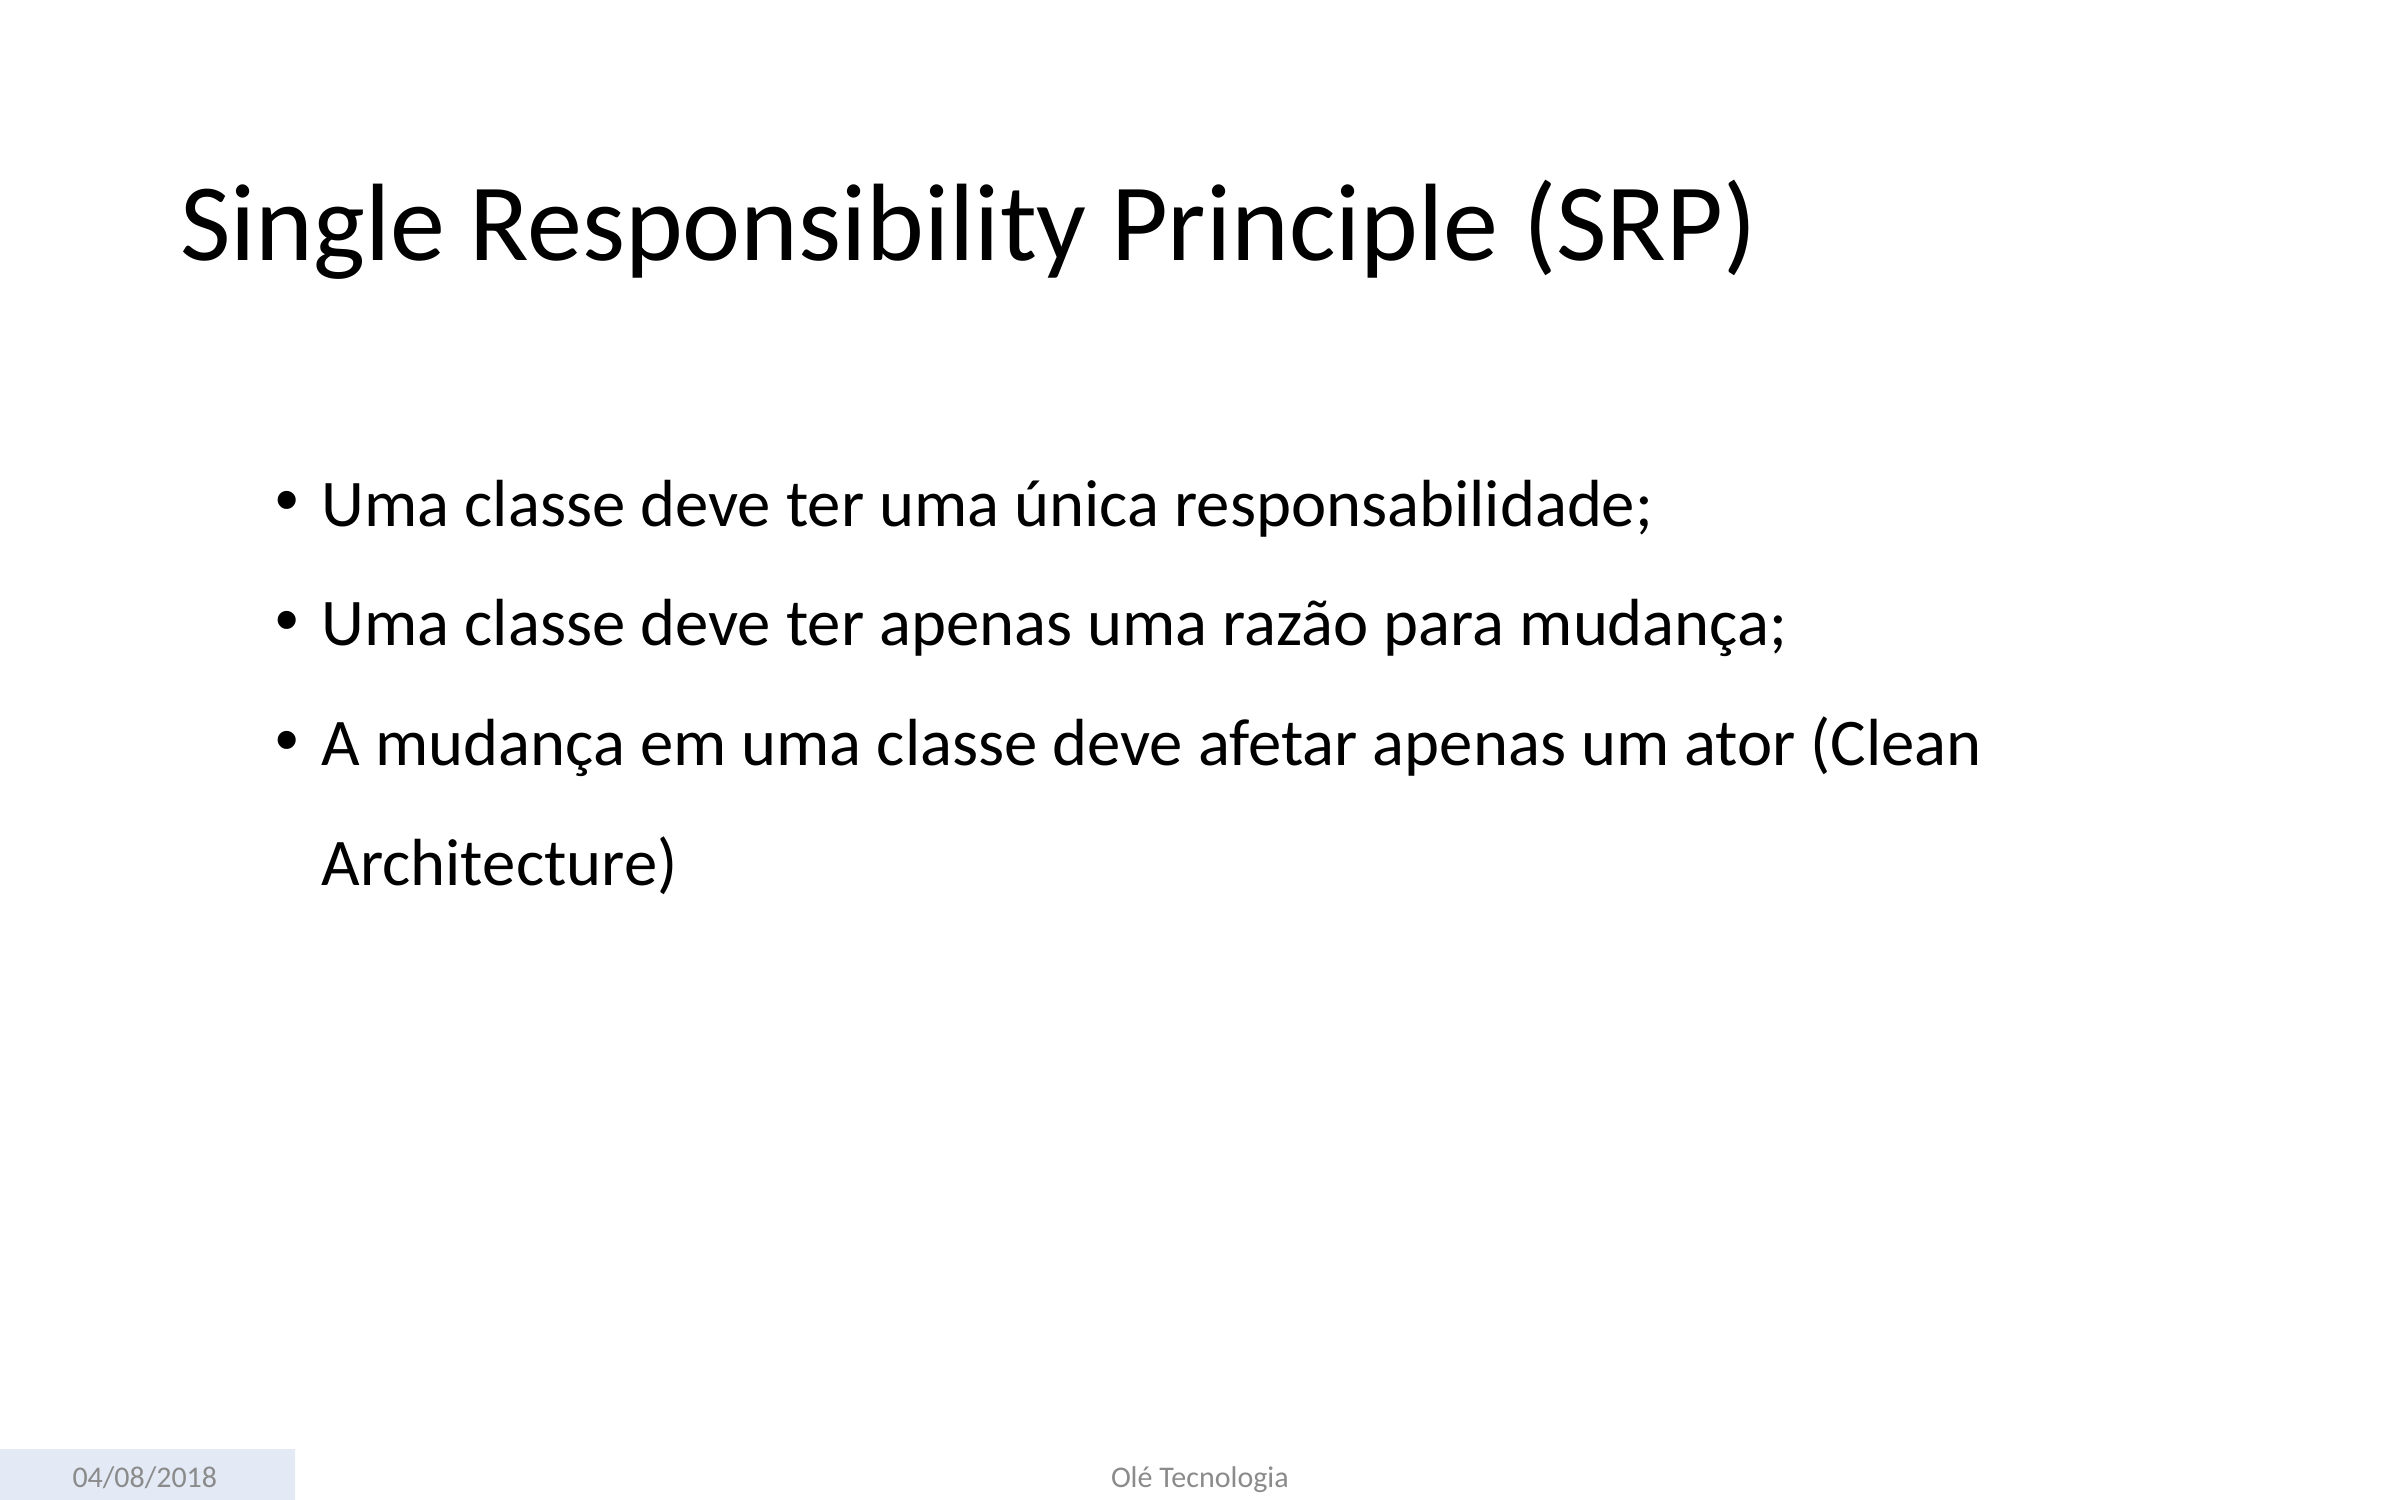

# Single Responsibility Principle (SRP)
Uma classe deve ter uma única responsabilidade;
Uma classe deve ter apenas uma razão para mudança;
A mudança em uma classe deve afetar apenas um ator (Clean Architecture)
04/08/2018
Olé Tecnologia